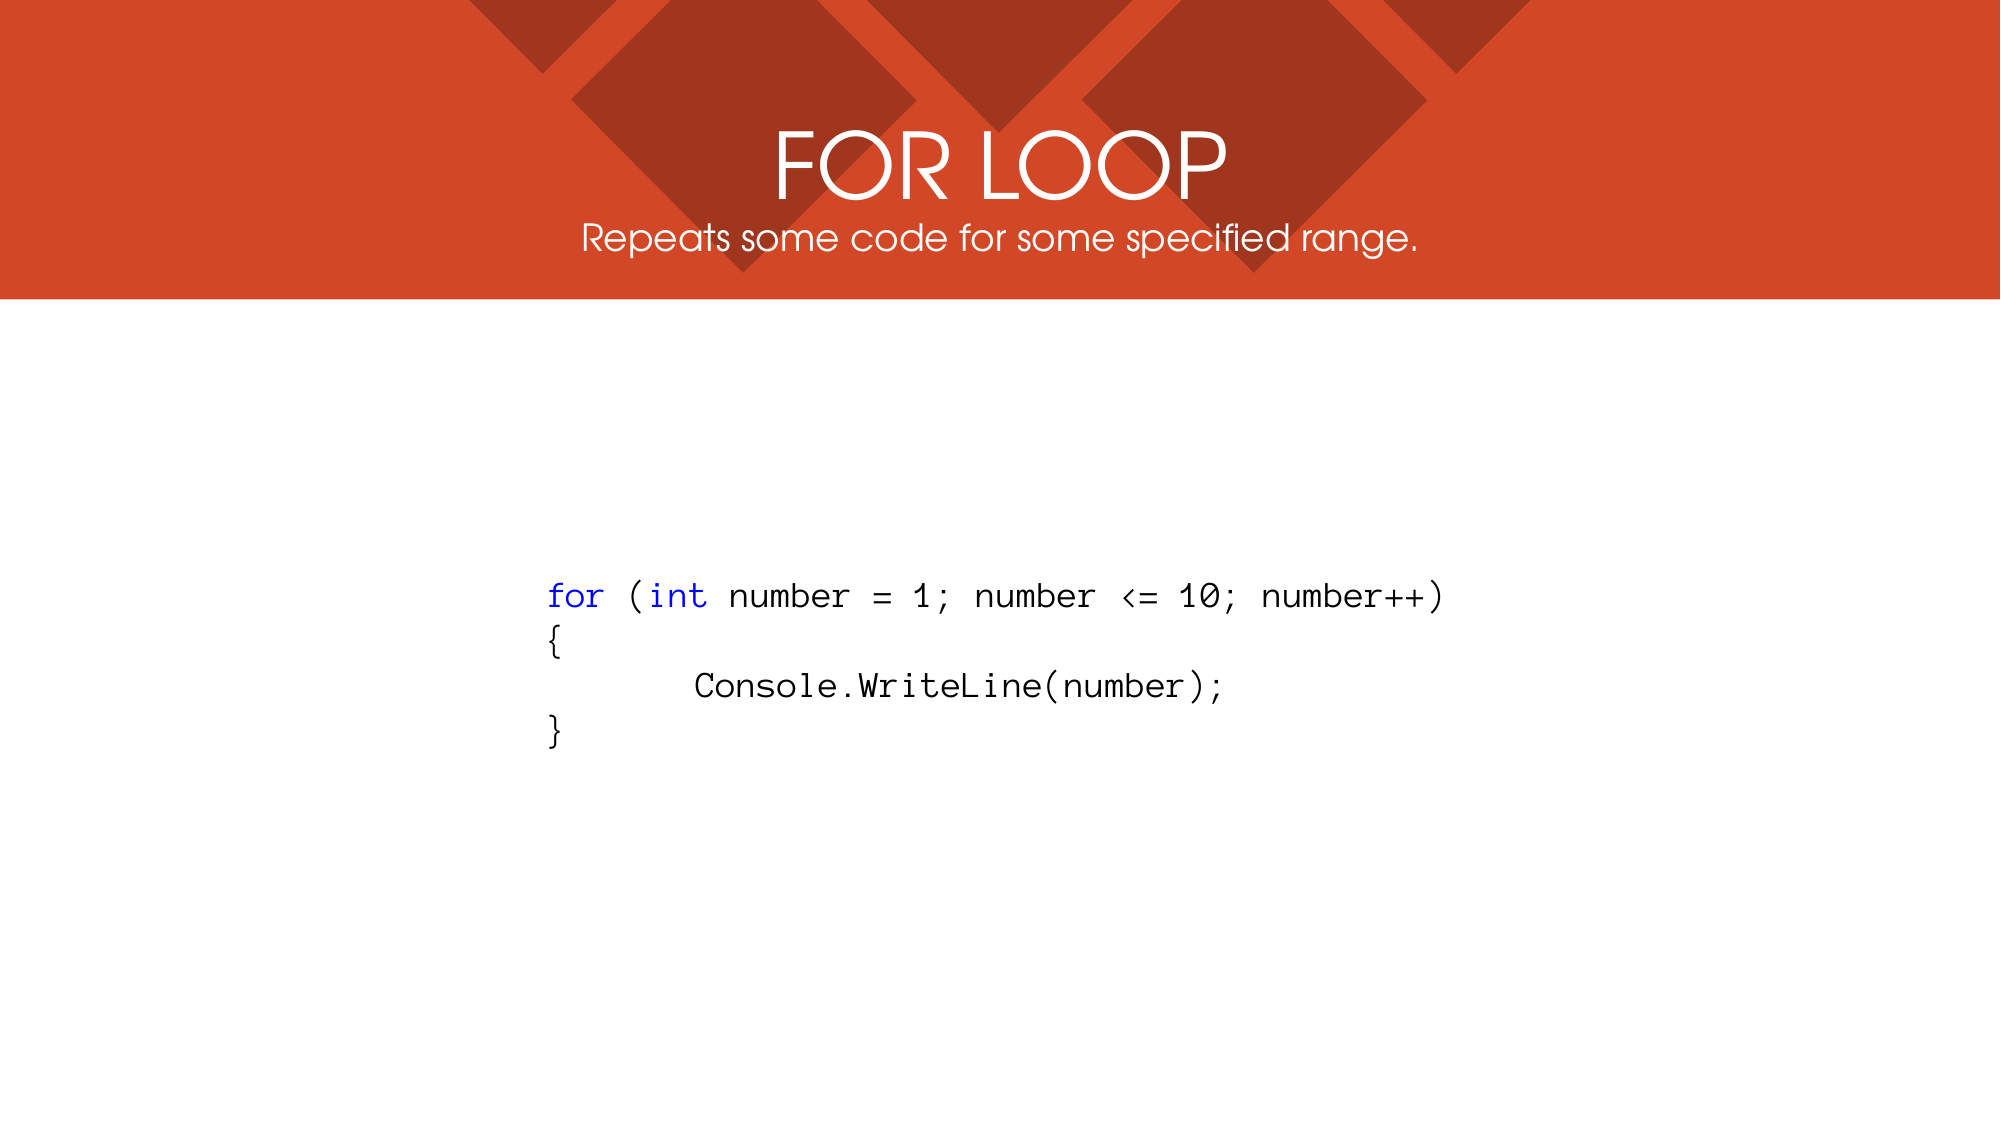

# FOR LOOP Repeats some code for some specified range.
for (int number = 1; number <= 10; number++)
{
	Console.WriteLine(number);
}